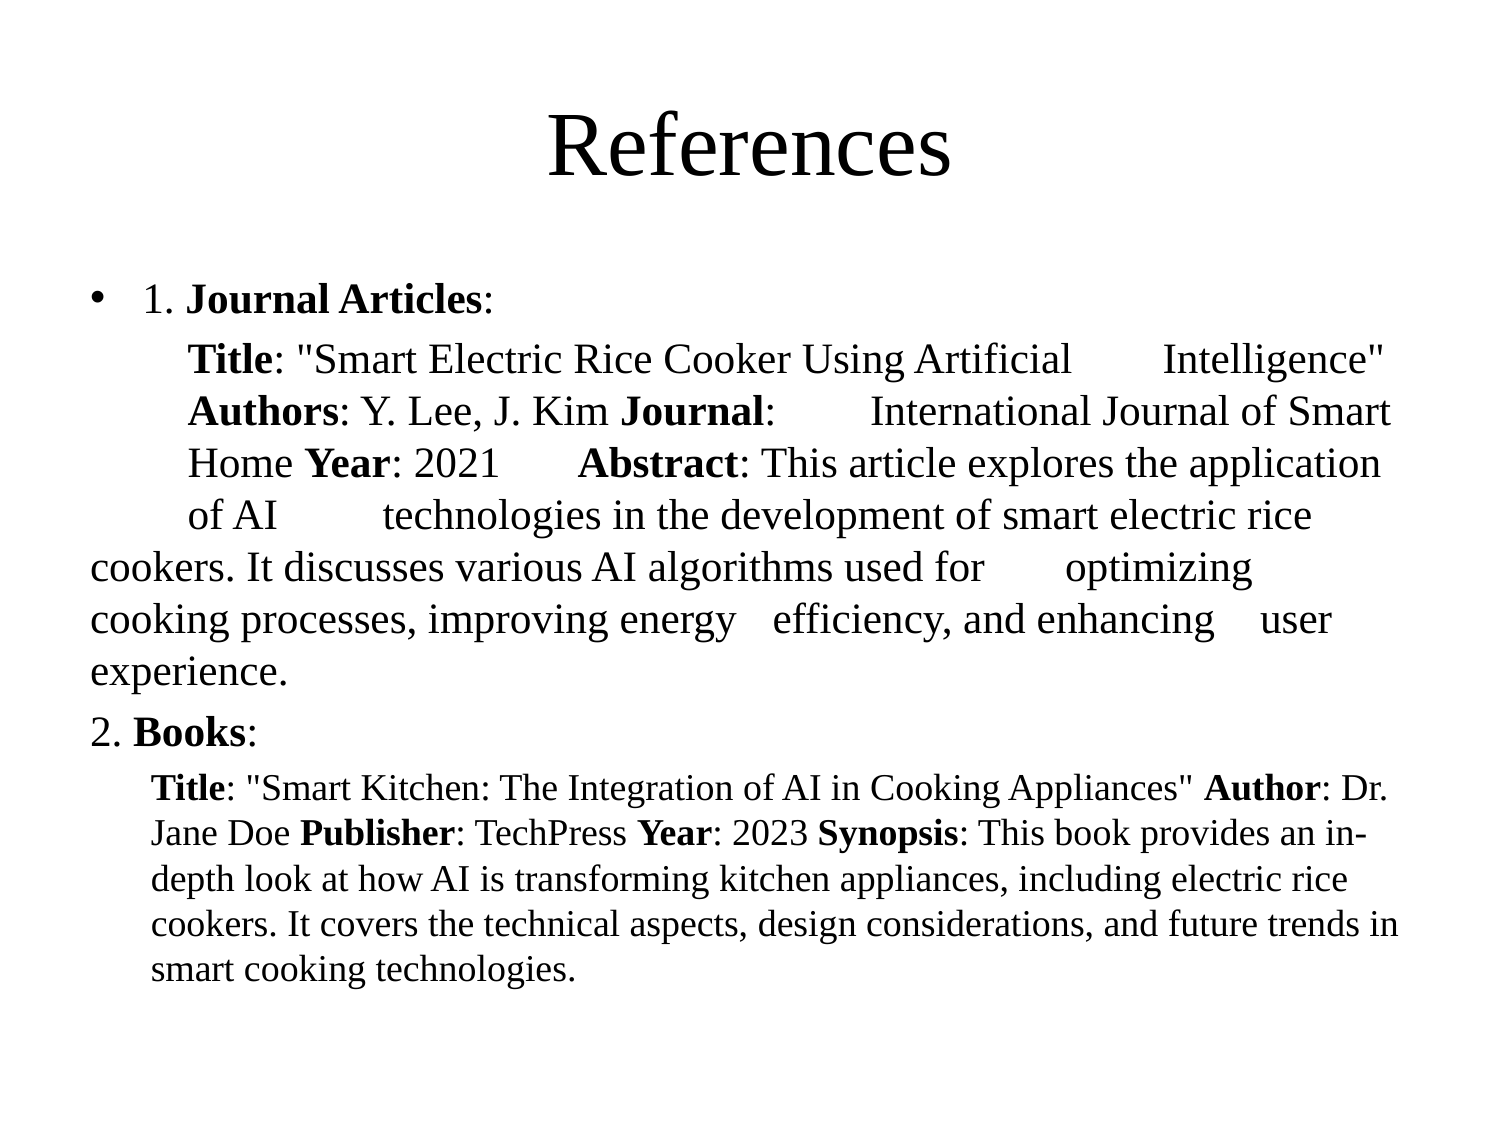

# References
1. Journal Articles:
	Title: "Smart Electric Rice Cooker Using Artificial 	Intelligence" 	Authors: Y. Lee, J. Kim Journal: 	International Journal of Smart 	Home Year: 2021 	Abstract: This article explores the application 	of AI 	technologies in the development of smart electric rice 	cookers. It discusses various AI algorithms used for 	optimizing 	cooking processes, improving energy 	efficiency, and enhancing 	user experience.
2. Books:
Title: "Smart Kitchen: The Integration of AI in Cooking Appliances" Author: Dr. Jane Doe Publisher: TechPress Year: 2023 Synopsis: This book provides an in-depth look at how AI is transforming kitchen appliances, including electric rice cookers. It covers the technical aspects, design considerations, and future trends in smart cooking technologies.